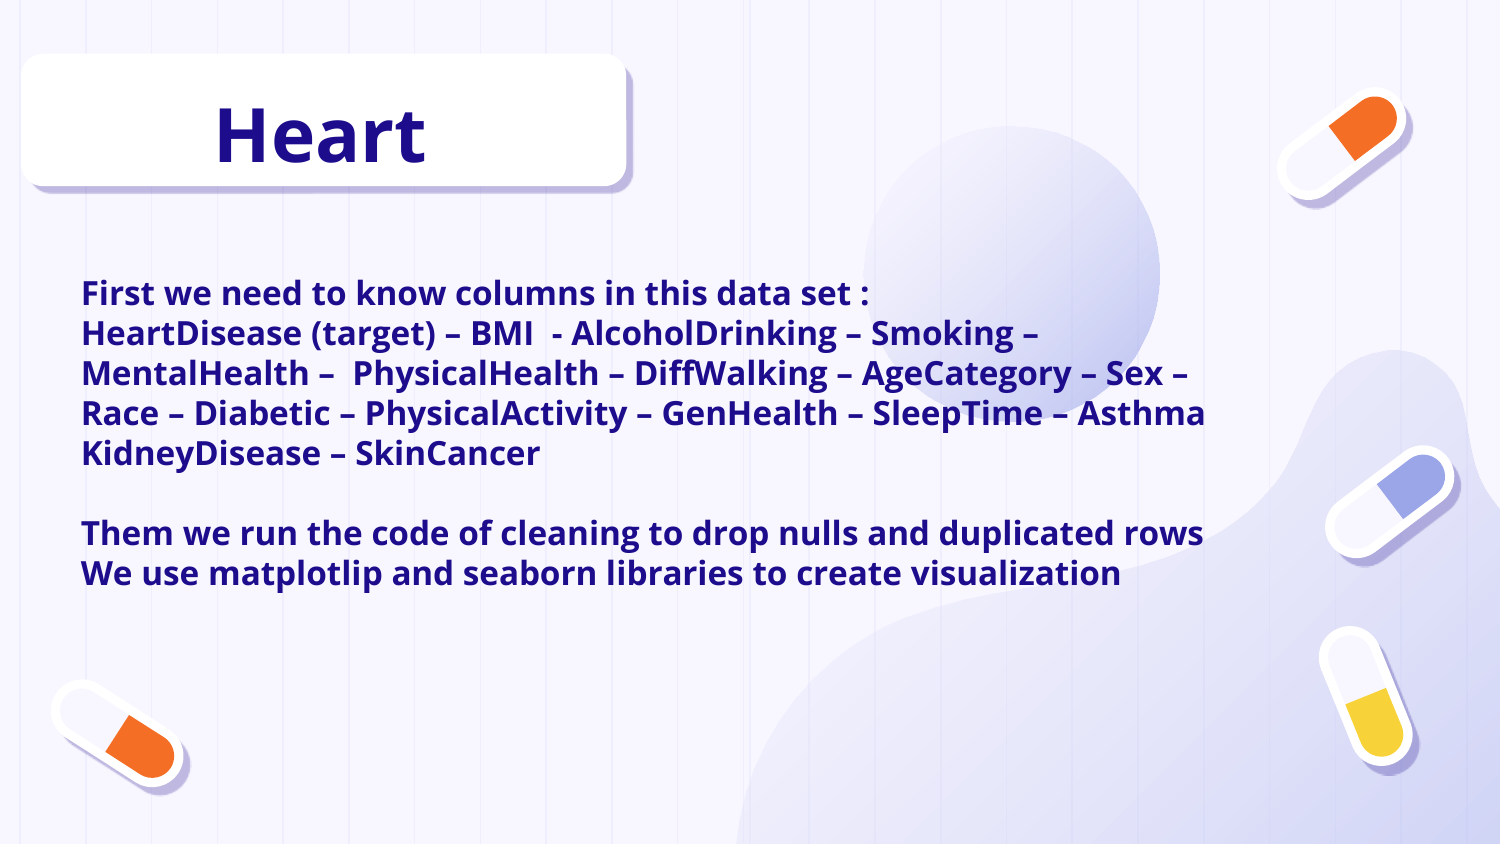

Heart

First we need to know columns in this data set :
HeartDisease (target) – BMI  - AlcoholDrinking – Smoking – MentalHealth –  PhysicalHealth – DiffWalking – AgeCategory – Sex – Race – Diabetic – PhysicalActivity – GenHealth – SleepTime – Asthma KidneyDisease – SkinCancer

Them we run the code of cleaning to drop nulls and duplicated rows
We use matplotlip and seaborn libraries to create visualization